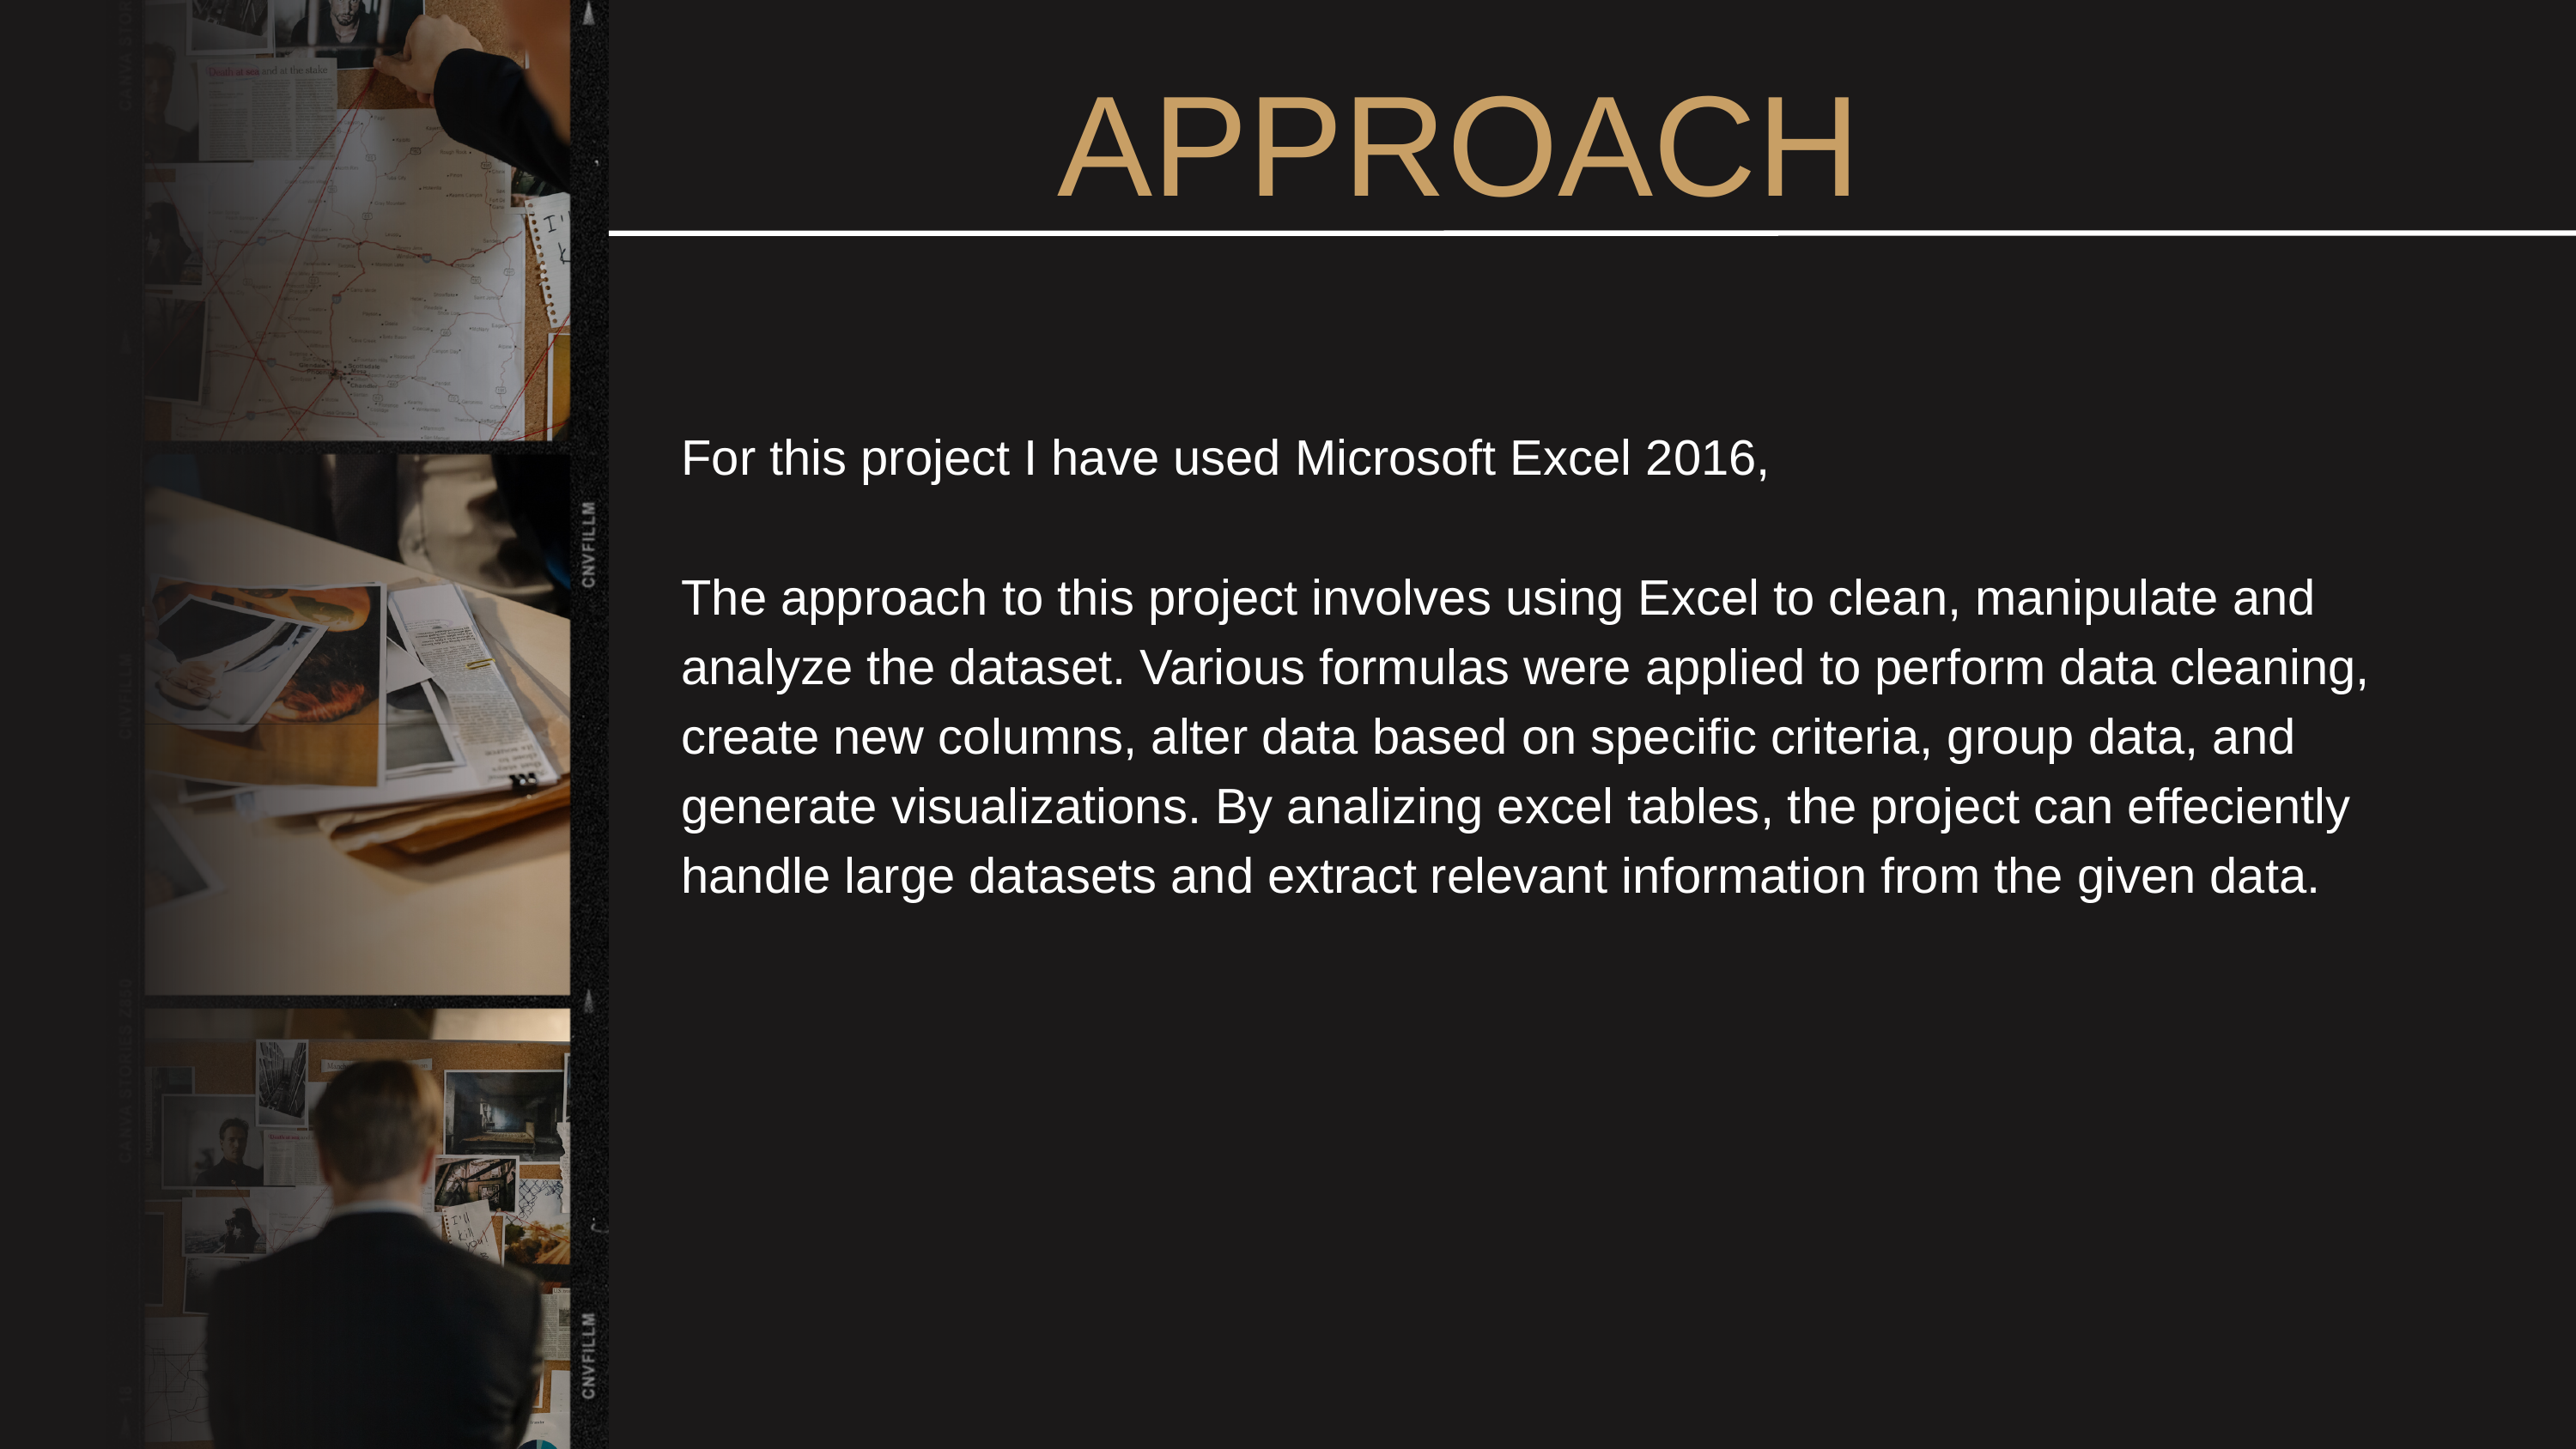

APPROACH

For this project I have used Microsoft Excel 2016,

The approach to this project involves using Excel to clean, manipulate and analyze the dataset. Various formulas were applied to perform data cleaning, create new columns, alter data based on specific criteria, group data, and generate visualizations. By analizing excel tables, the project can effeciently handle large datasets and extract relevant information from the given data.